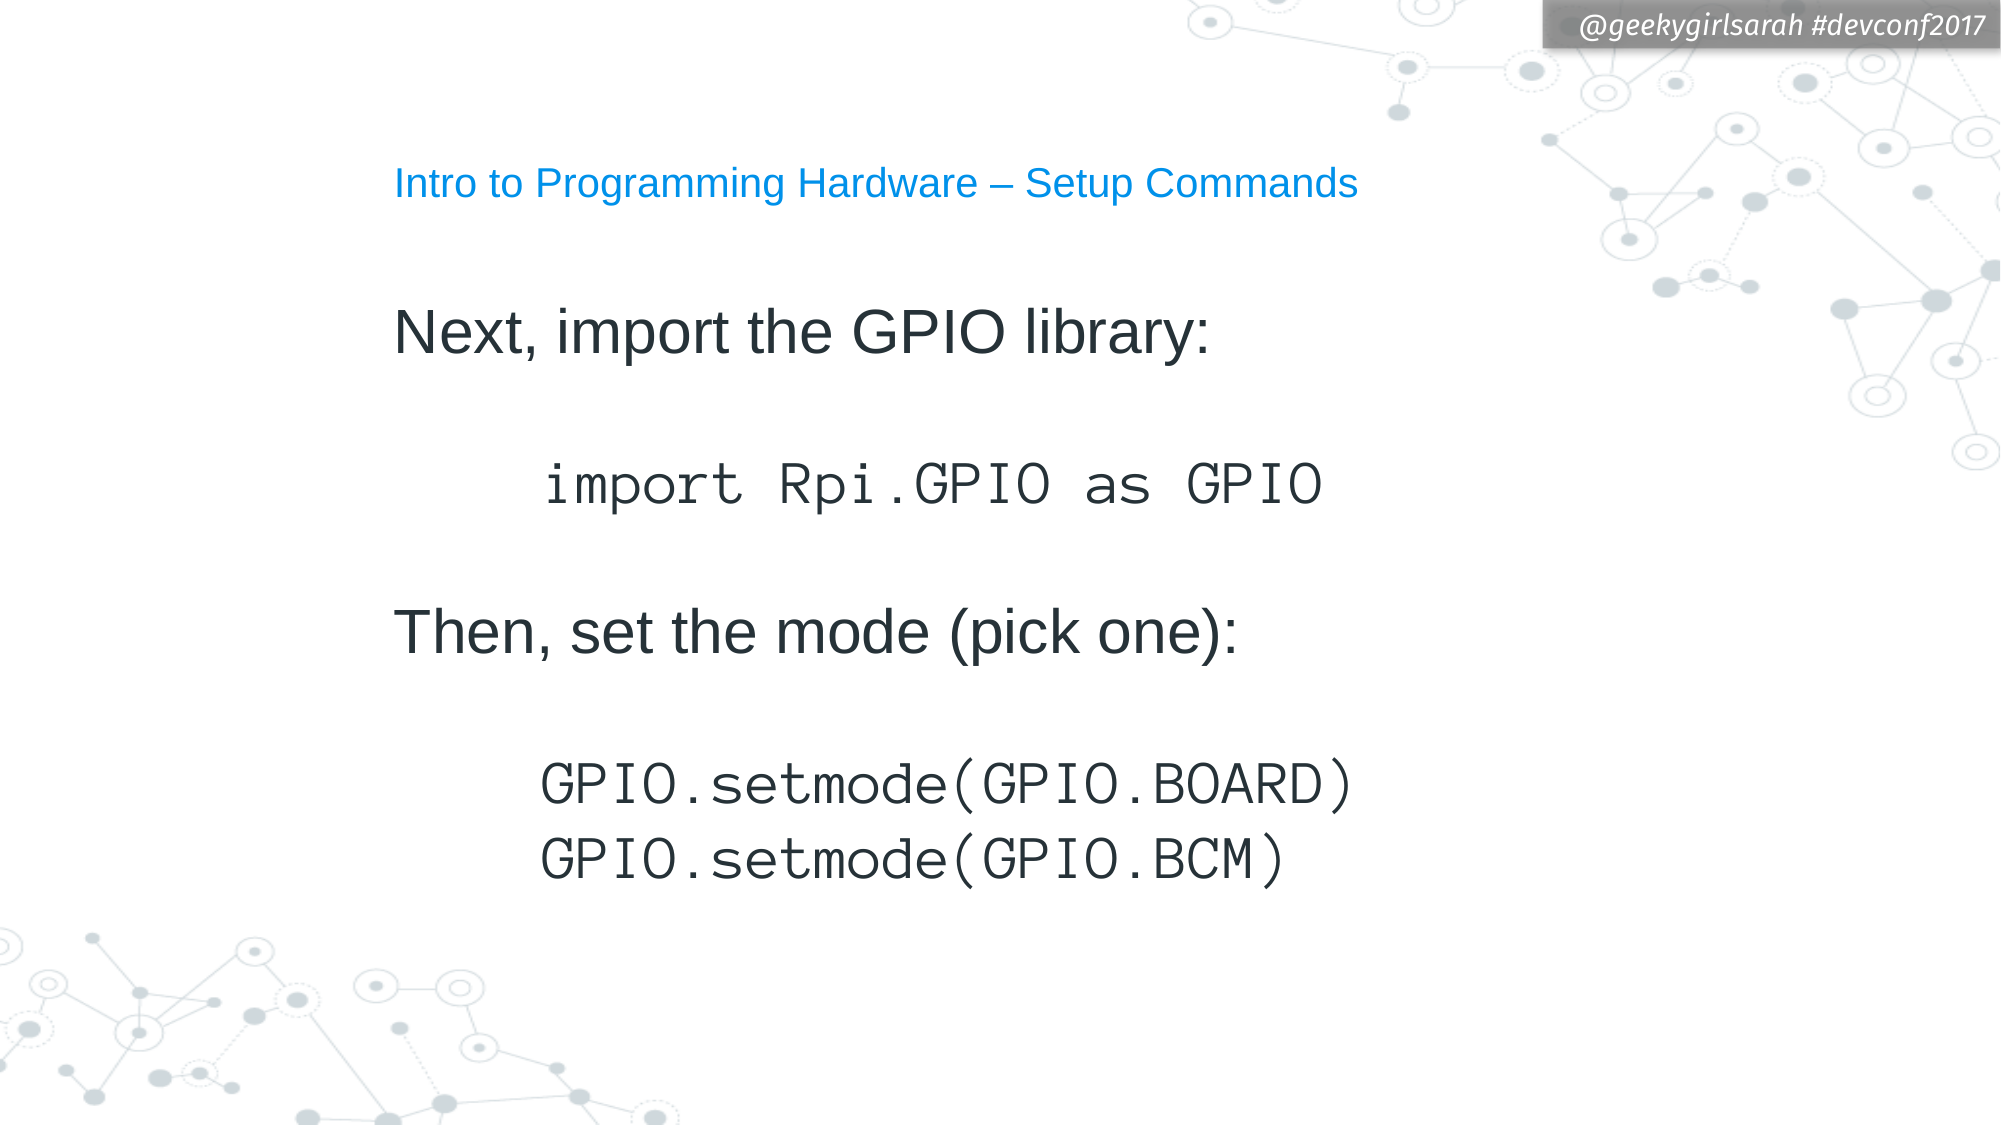

# Intro to Programming Hardware – Setup Commands
Next, import the GPIO library:

	import Rpi.GPIO as GPIO

Then, set the mode (pick one):

	GPIO.setmode(GPIO.BOARD)
	GPIO.setmode(GPIO.BCM)